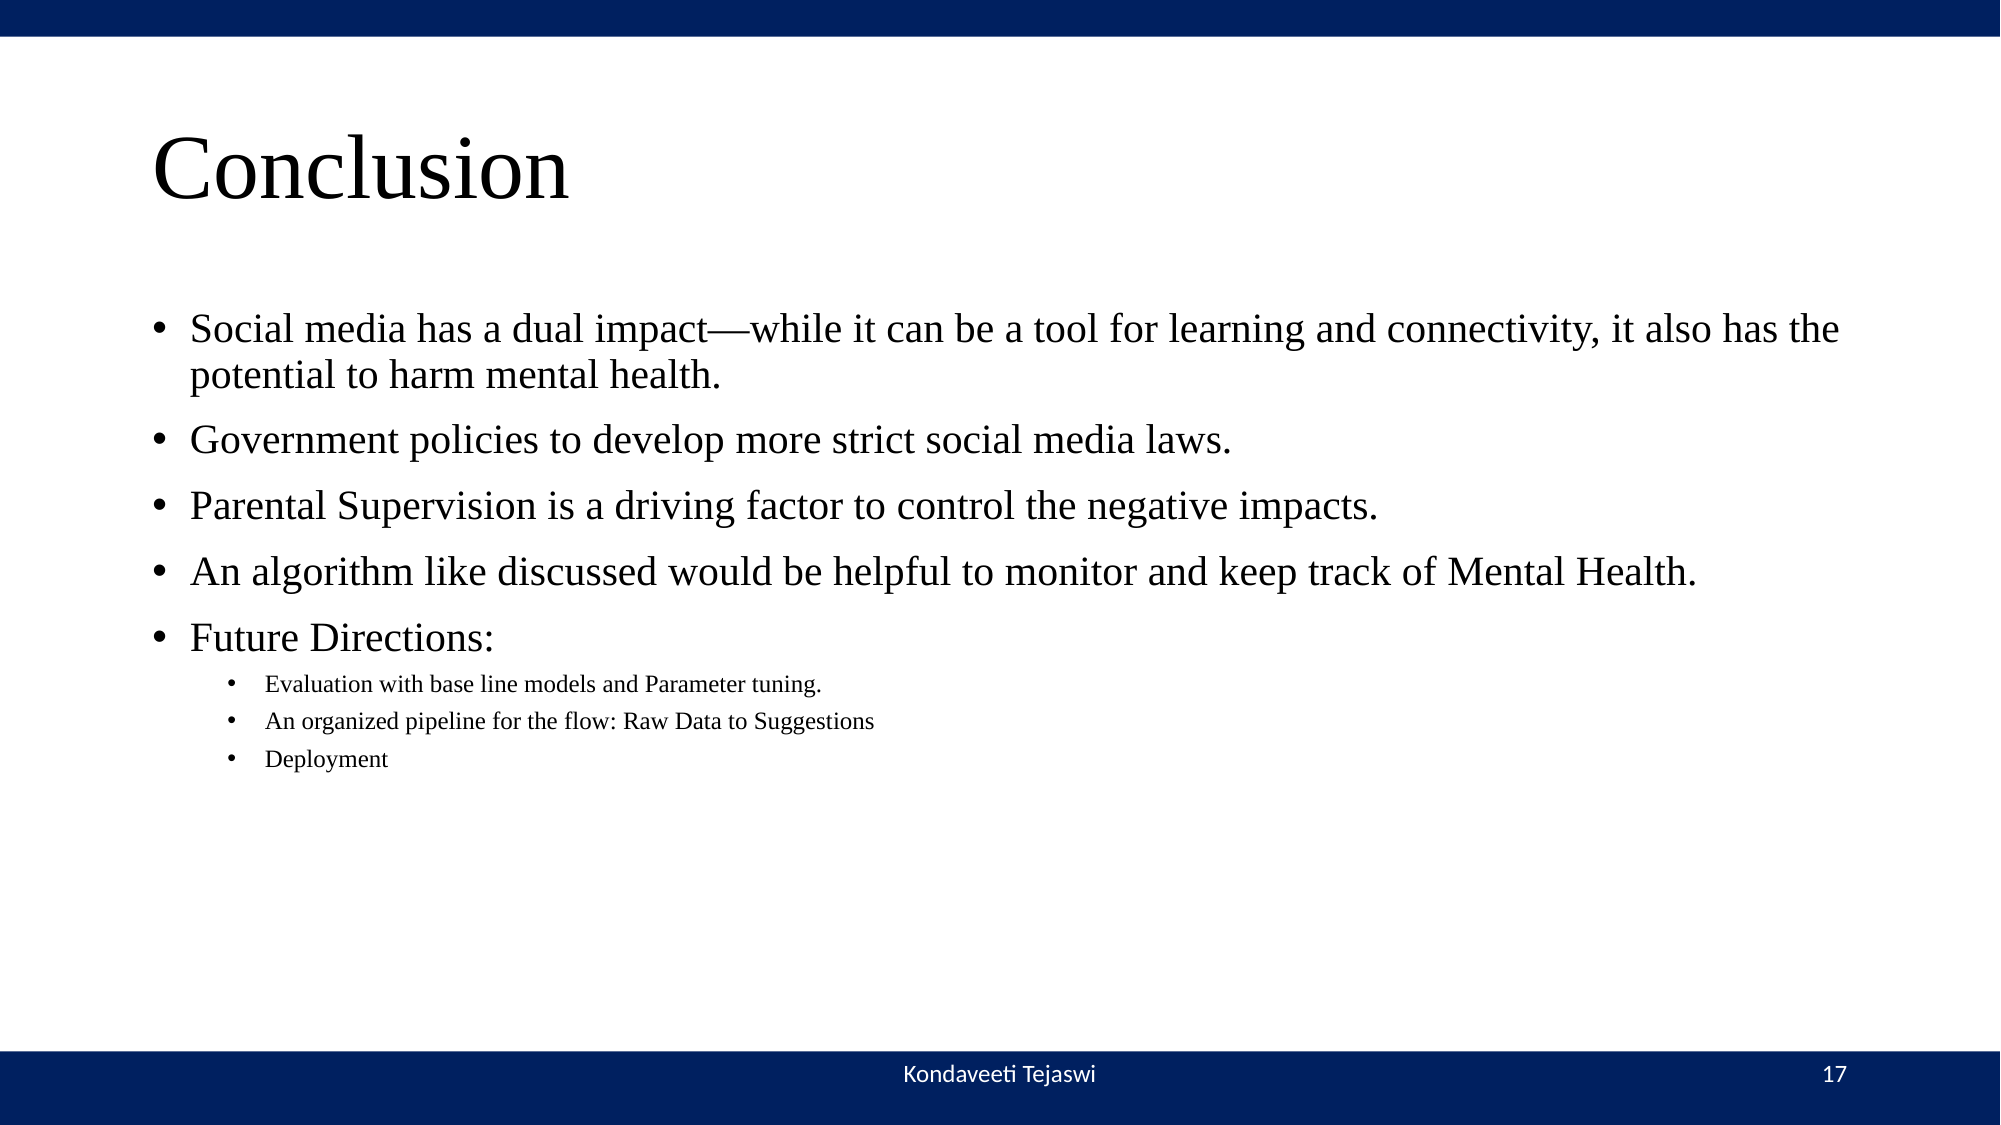

# Conclusion
Social media has a dual impact—while it can be a tool for learning and connectivity, it also has the potential to harm mental health.
Government policies to develop more strict social media laws.
Parental Supervision is a driving factor to control the negative impacts.
An algorithm like discussed would be helpful to monitor and keep track of Mental Health.
Future Directions:
Evaluation with base line models and Parameter tuning.
An organized pipeline for the flow: Raw Data to Suggestions
Deployment

Kondaveeti Tejaswi
17